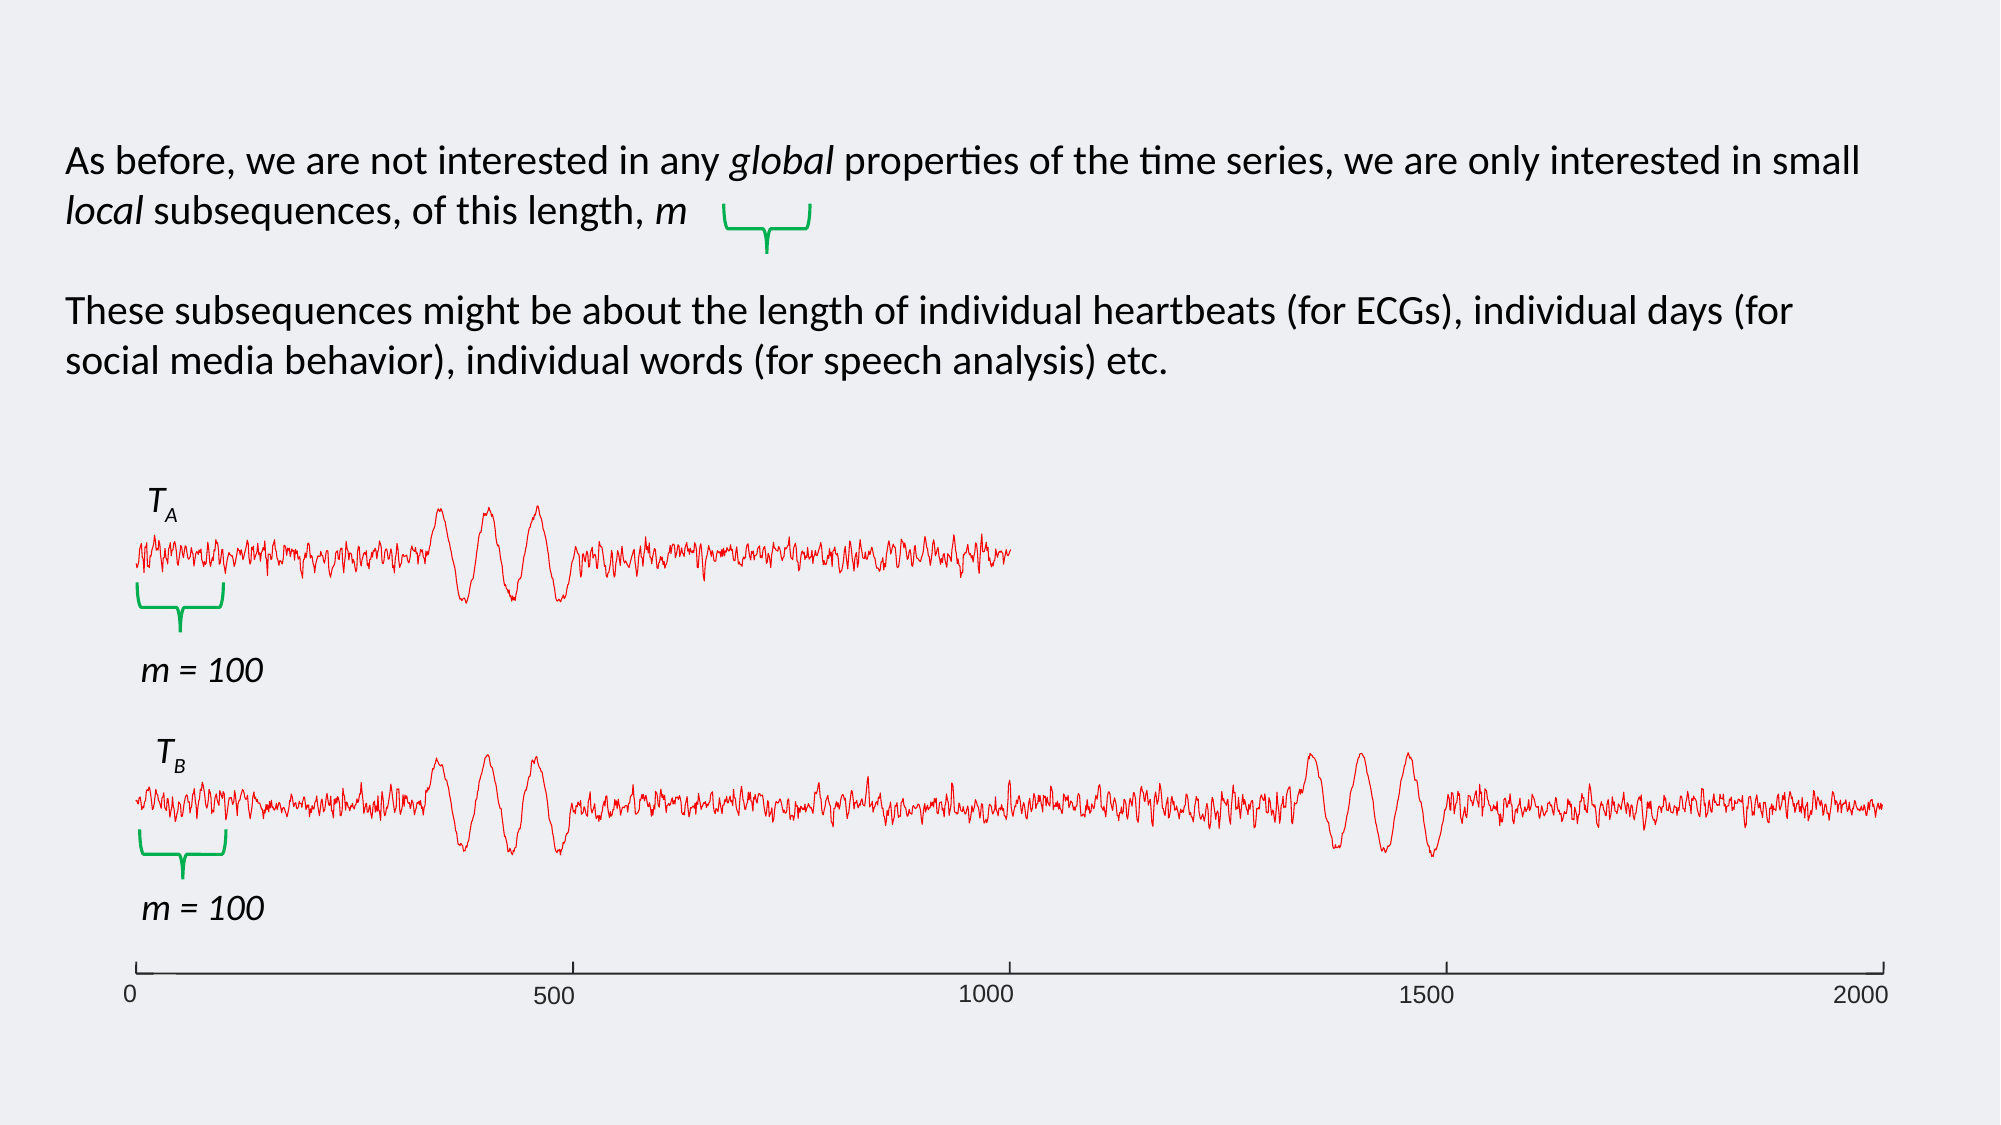

As before, we are not interested in any global properties of the time series, we are only interested in small local subsequences, of this length, m

These subsequences might be about the length of individual heartbeats (for ECGs), individual days (for social media behavior), individual words (for speech analysis) etc.

TA

m = 100
TB

m = 100

0
1000
1500
2000
500